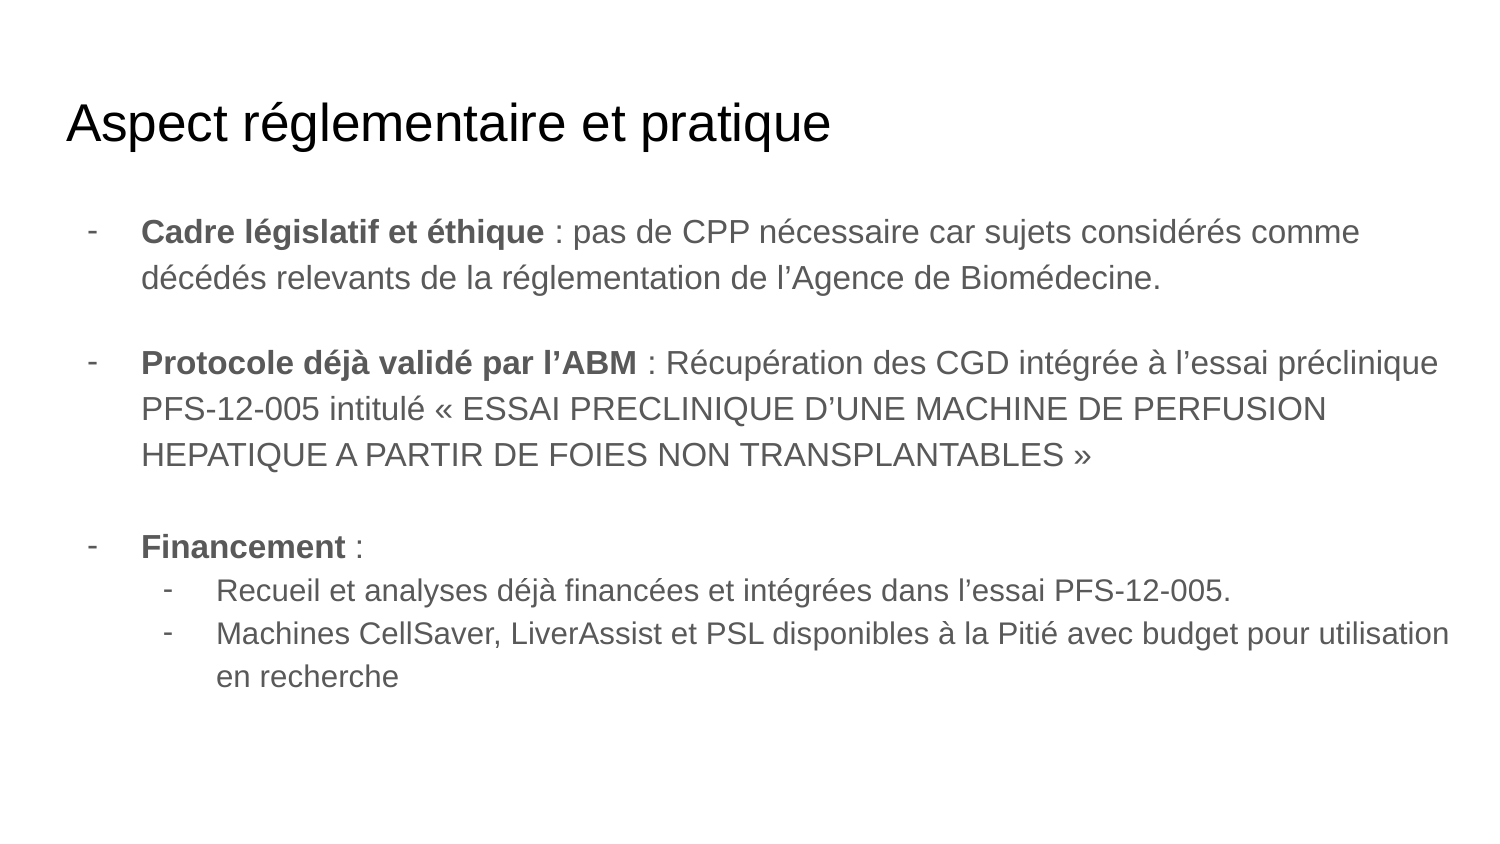

# Aspect réglementaire et pratique
Cadre législatif et éthique : pas de CPP nécessaire car sujets considérés comme décédés relevants de la réglementation de l’Agence de Biomédecine.
Protocole déjà validé par l’ABM : Récupération des CGD intégrée à l’essai préclinique PFS-12-005 intitulé « ESSAI PRECLINIQUE D’UNE MACHINE DE PERFUSION HEPATIQUE A PARTIR DE FOIES NON TRANSPLANTABLES »
Financement :
Recueil et analyses déjà financées et intégrées dans l’essai PFS-12-005.
Machines CellSaver, LiverAssist et PSL disponibles à la Pitié avec budget pour utilisation en recherche